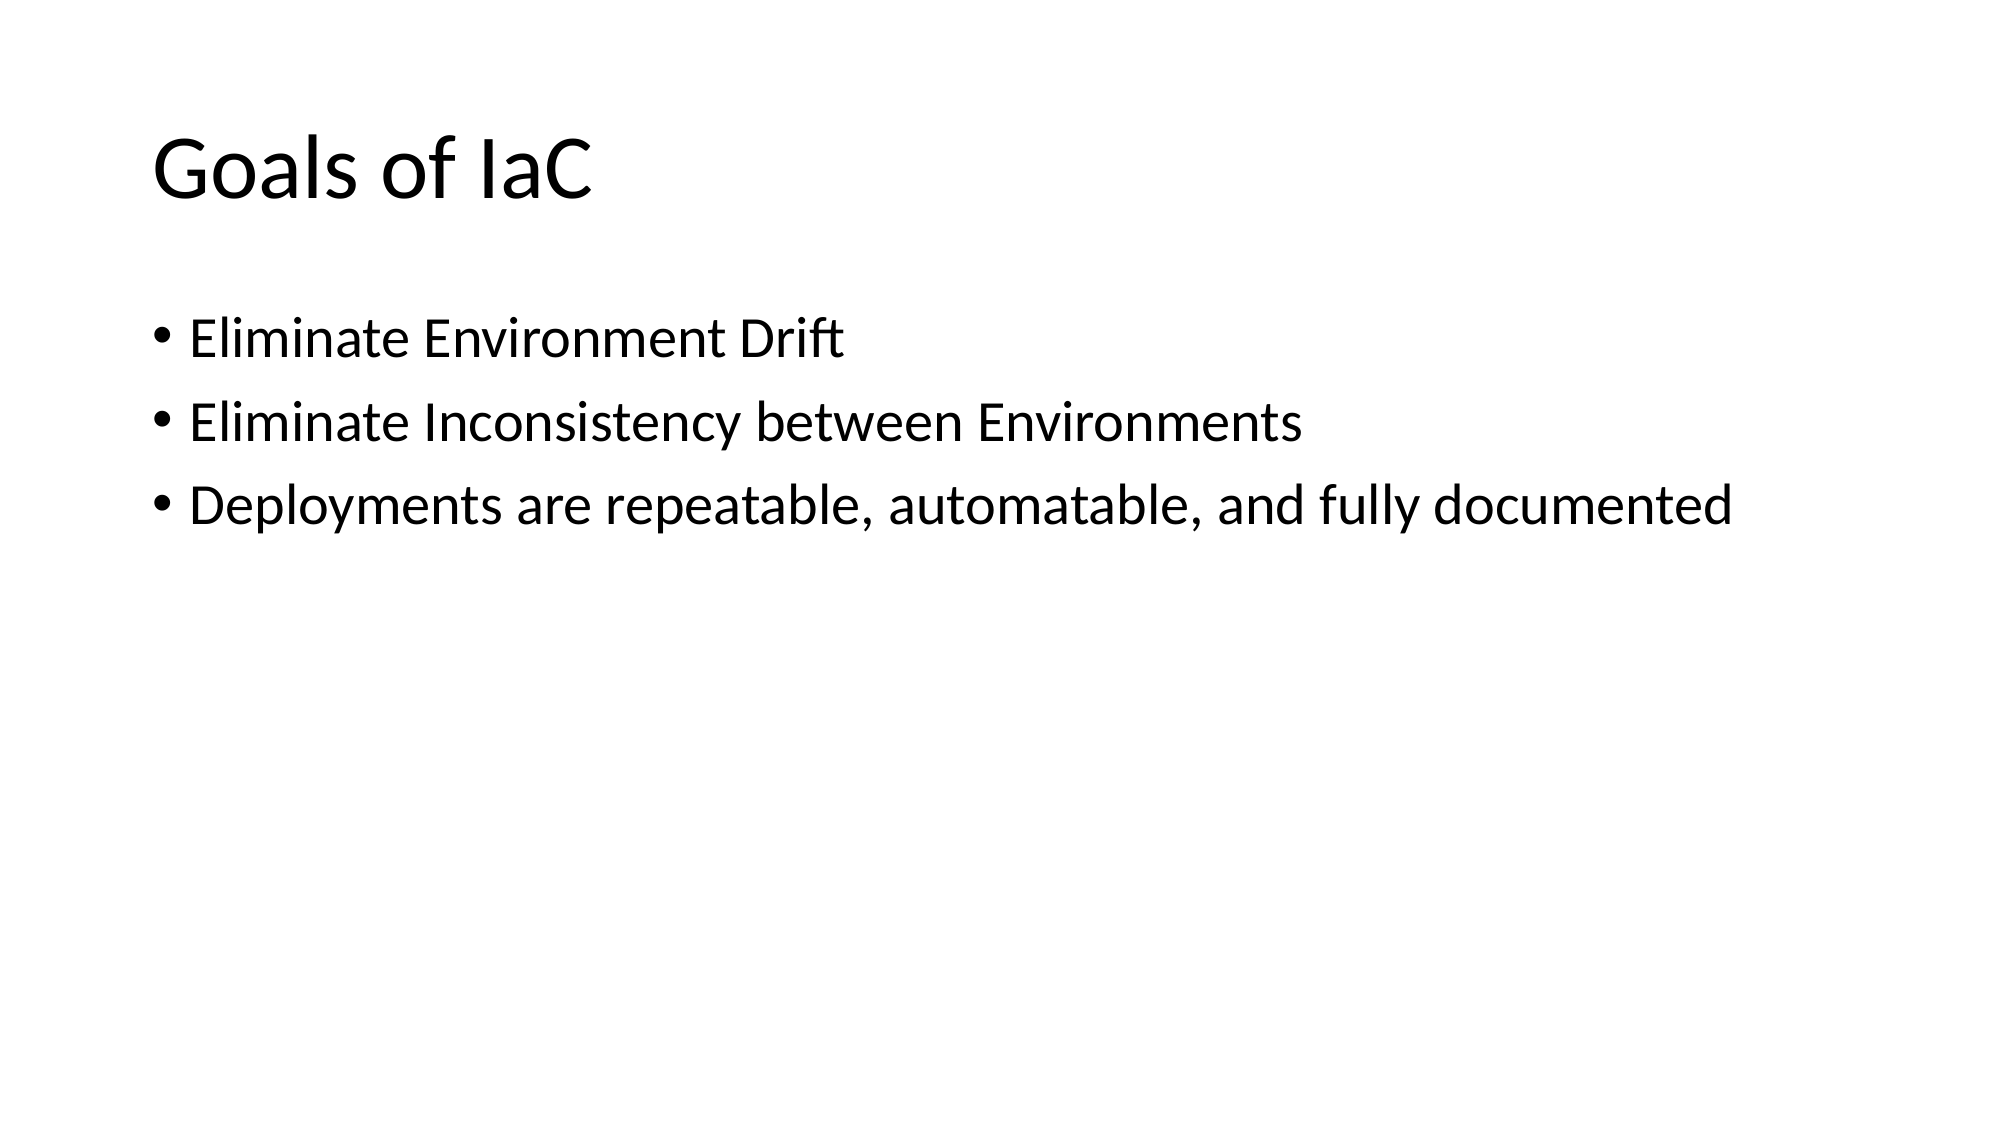

# Goals of IaC
Eliminate Environment Drift
Eliminate Inconsistency between Environments
Deployments are repeatable, automatable, and fully documented